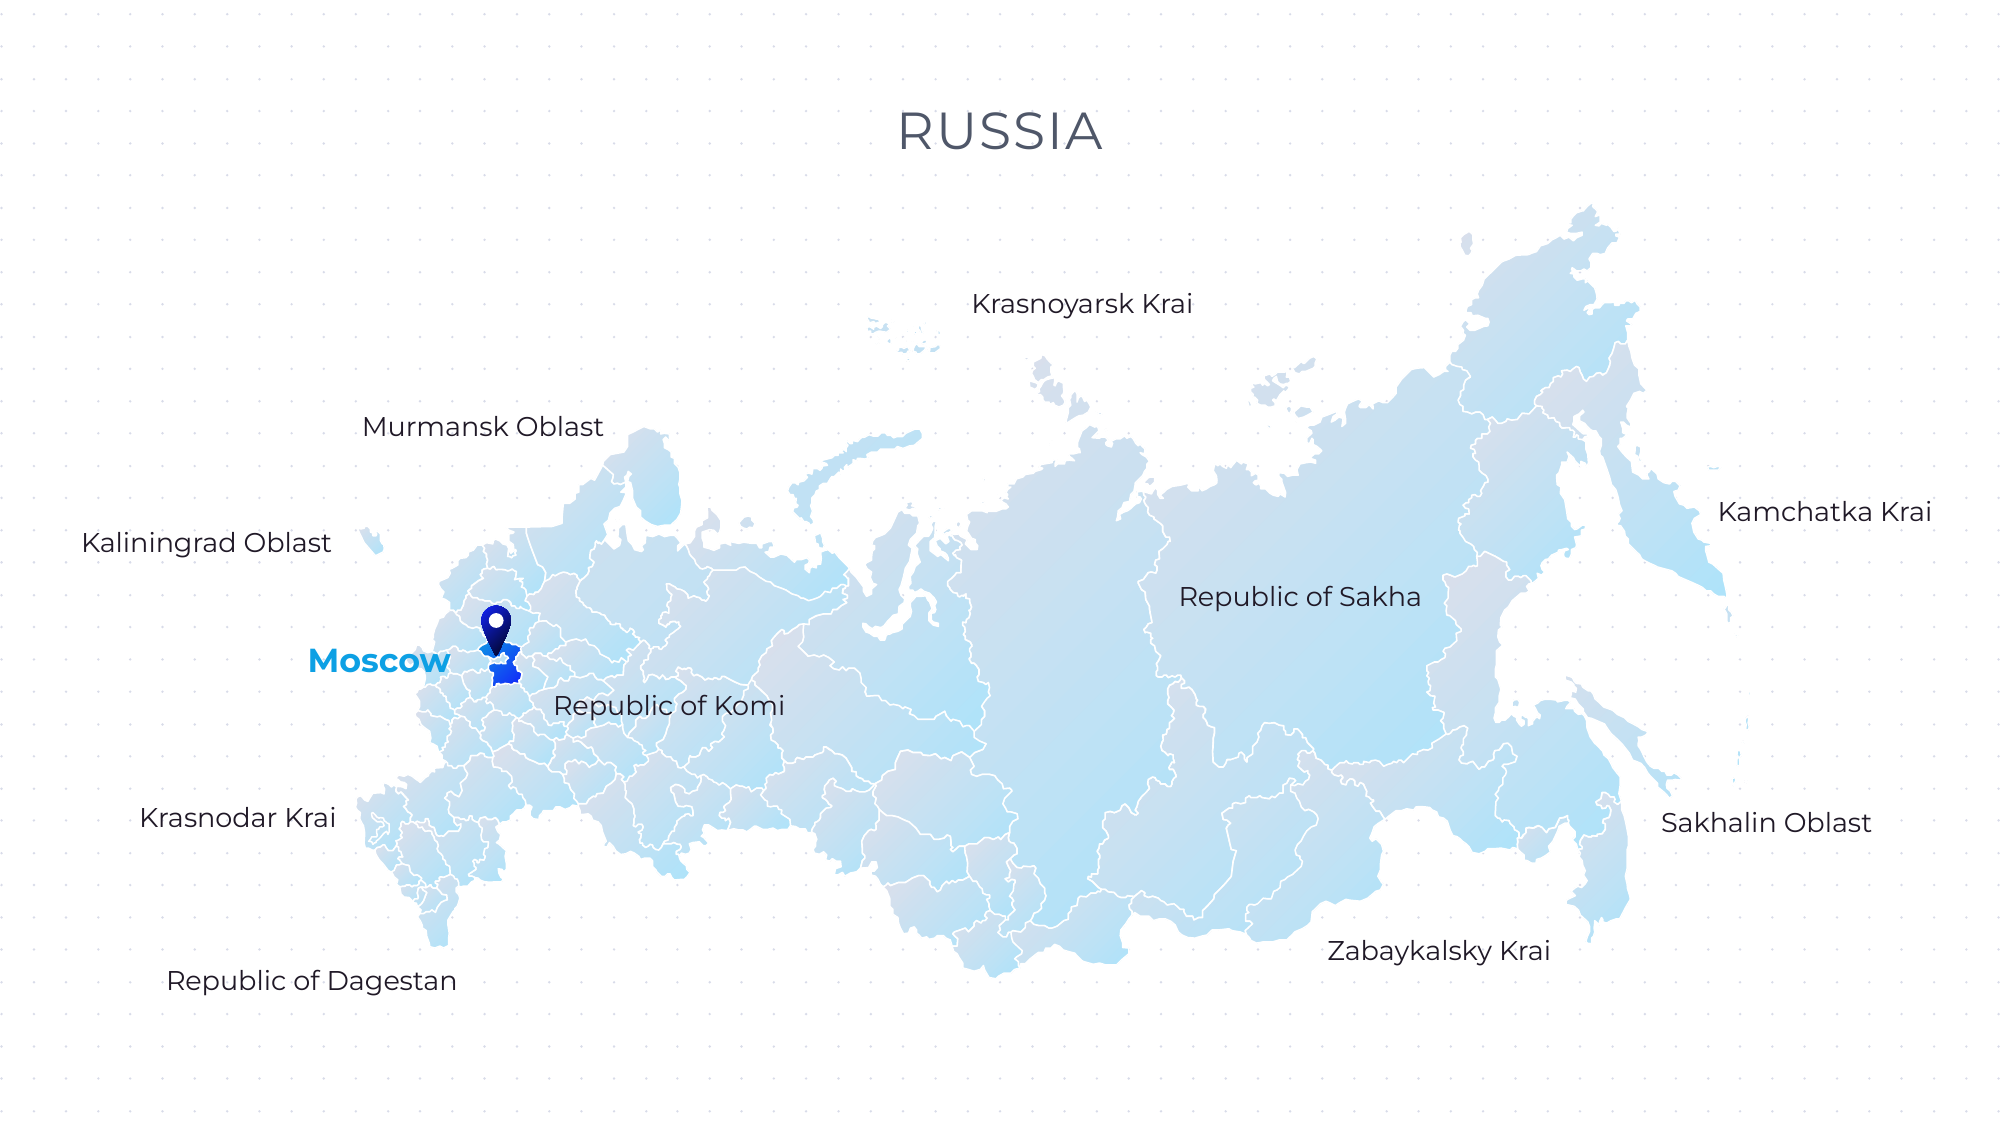

RUSSIA

Krasnoyarsk Krai
Murmansk Oblast
Kamchatka Krai
Kaliningrad Oblast
Republic of Sakha
Moscow
Republic of Komi
Krasnodar Krai
Sakhalin Oblast
Zabaykalsky Krai
Republic of Dagestan